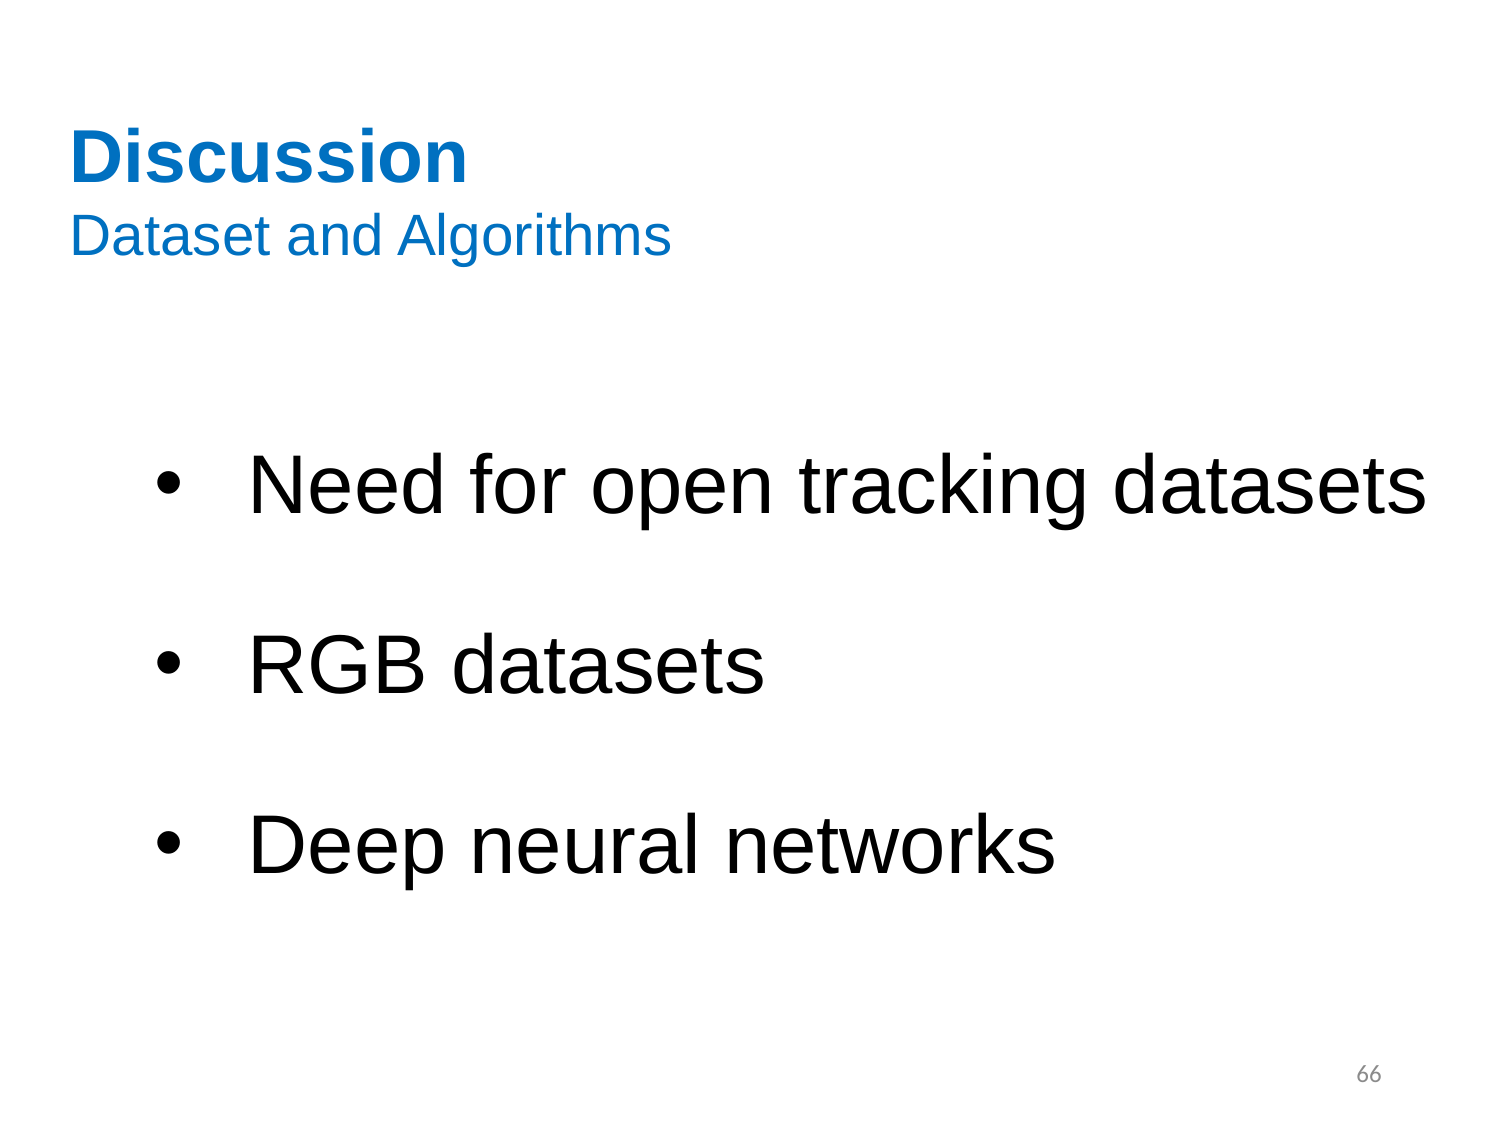

Discussion
Dataset and Algorithms
Need for open tracking datasets

RGB datasets

Deep neural networks
66